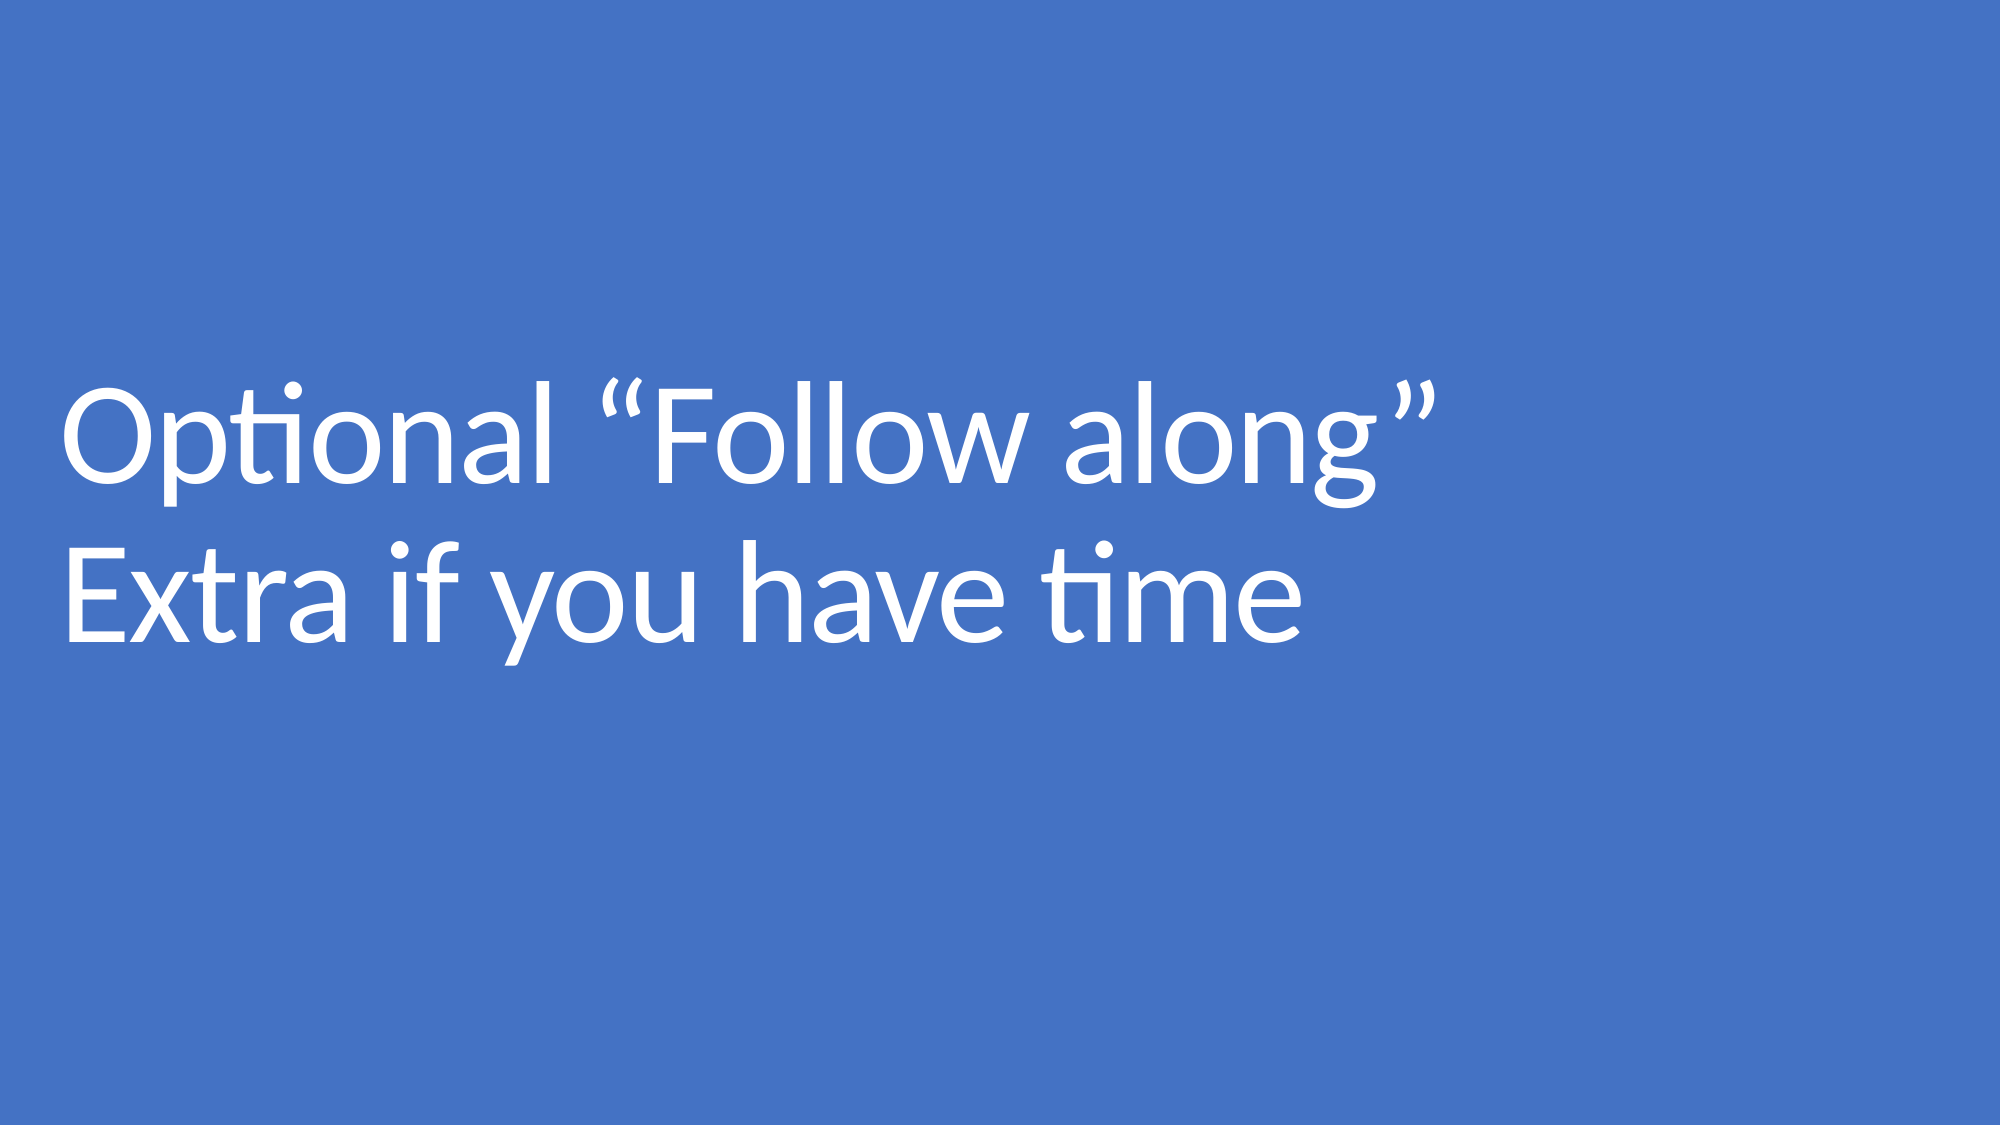

# Optional “Follow along” Extra if you have time